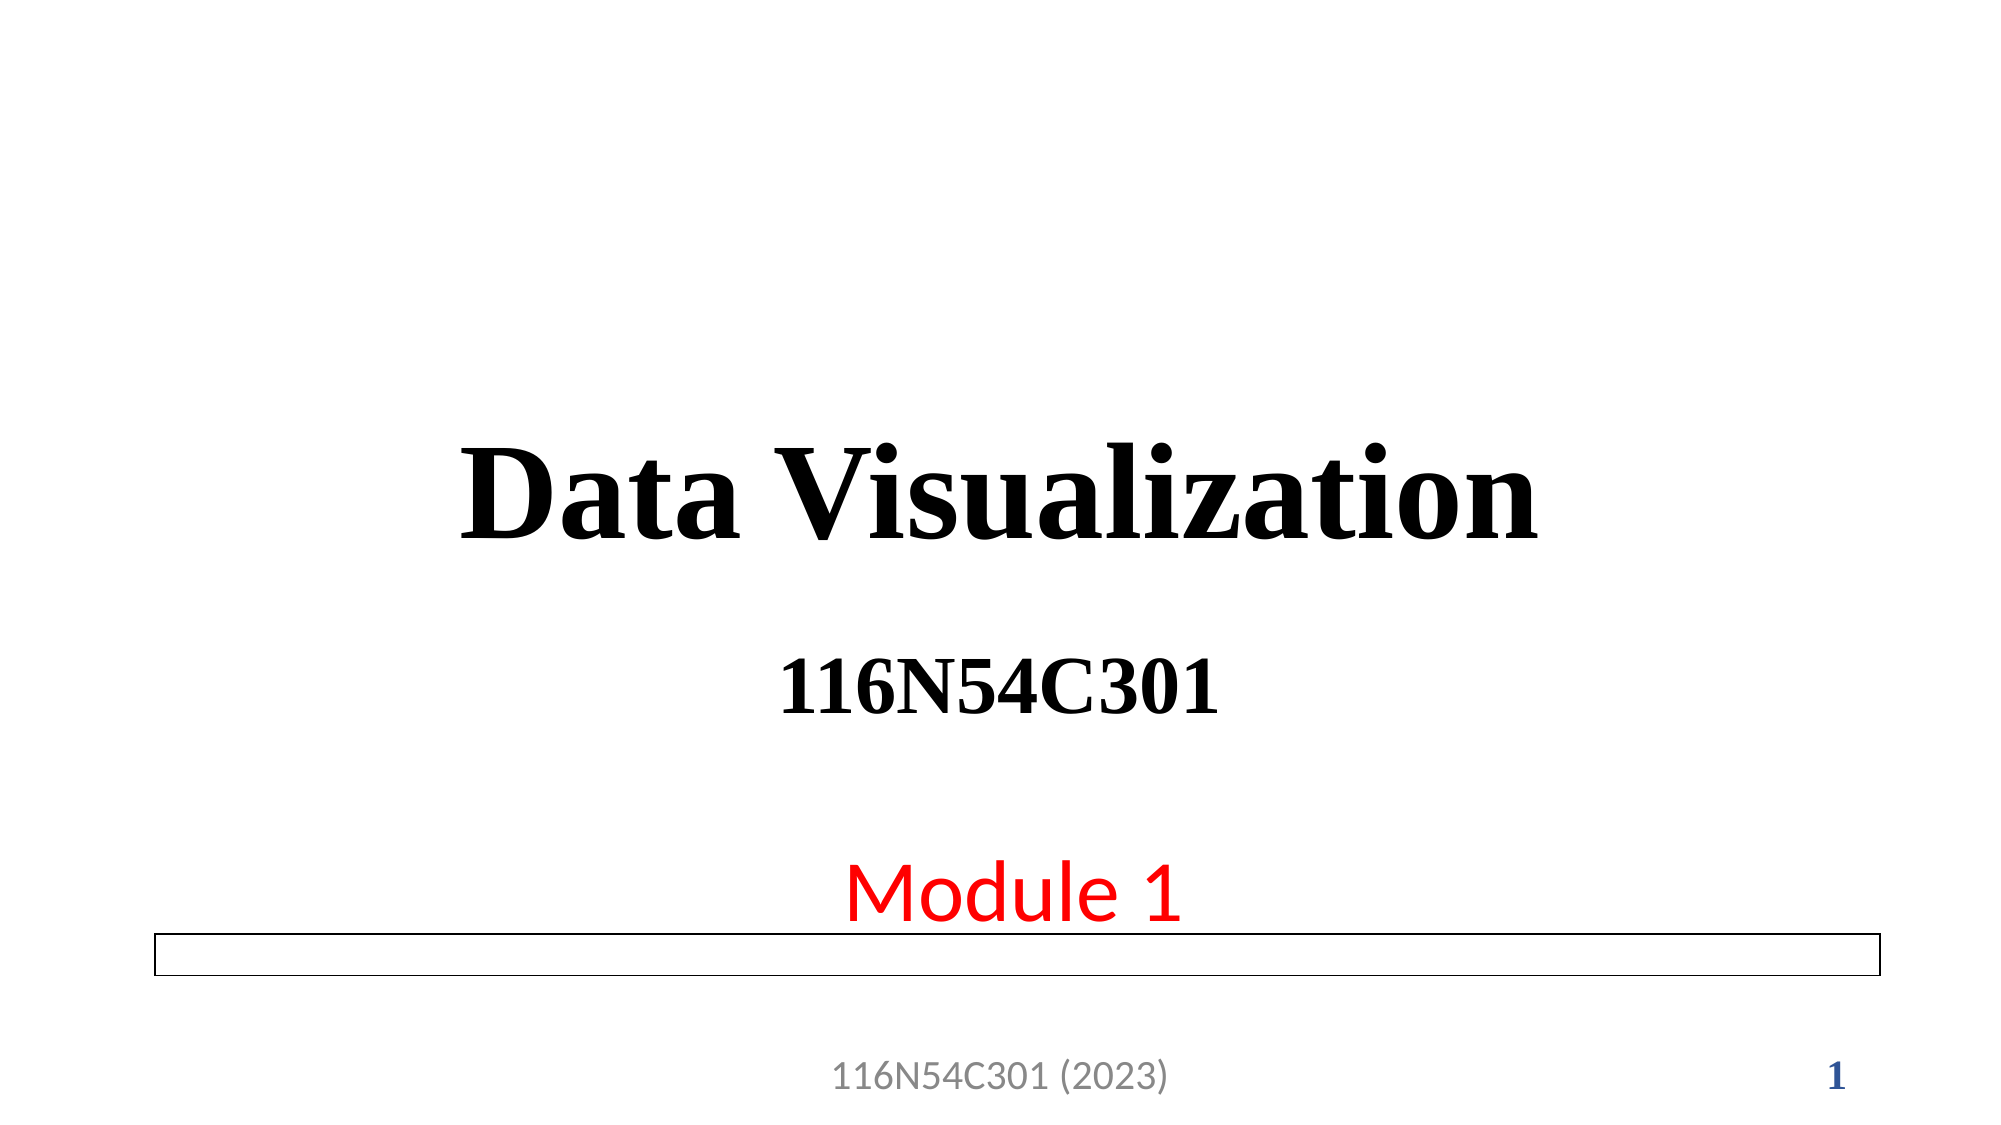

# Data Visualization
116N54C301
Module 1
|  |
| --- |
116N54C301 (2023)
1